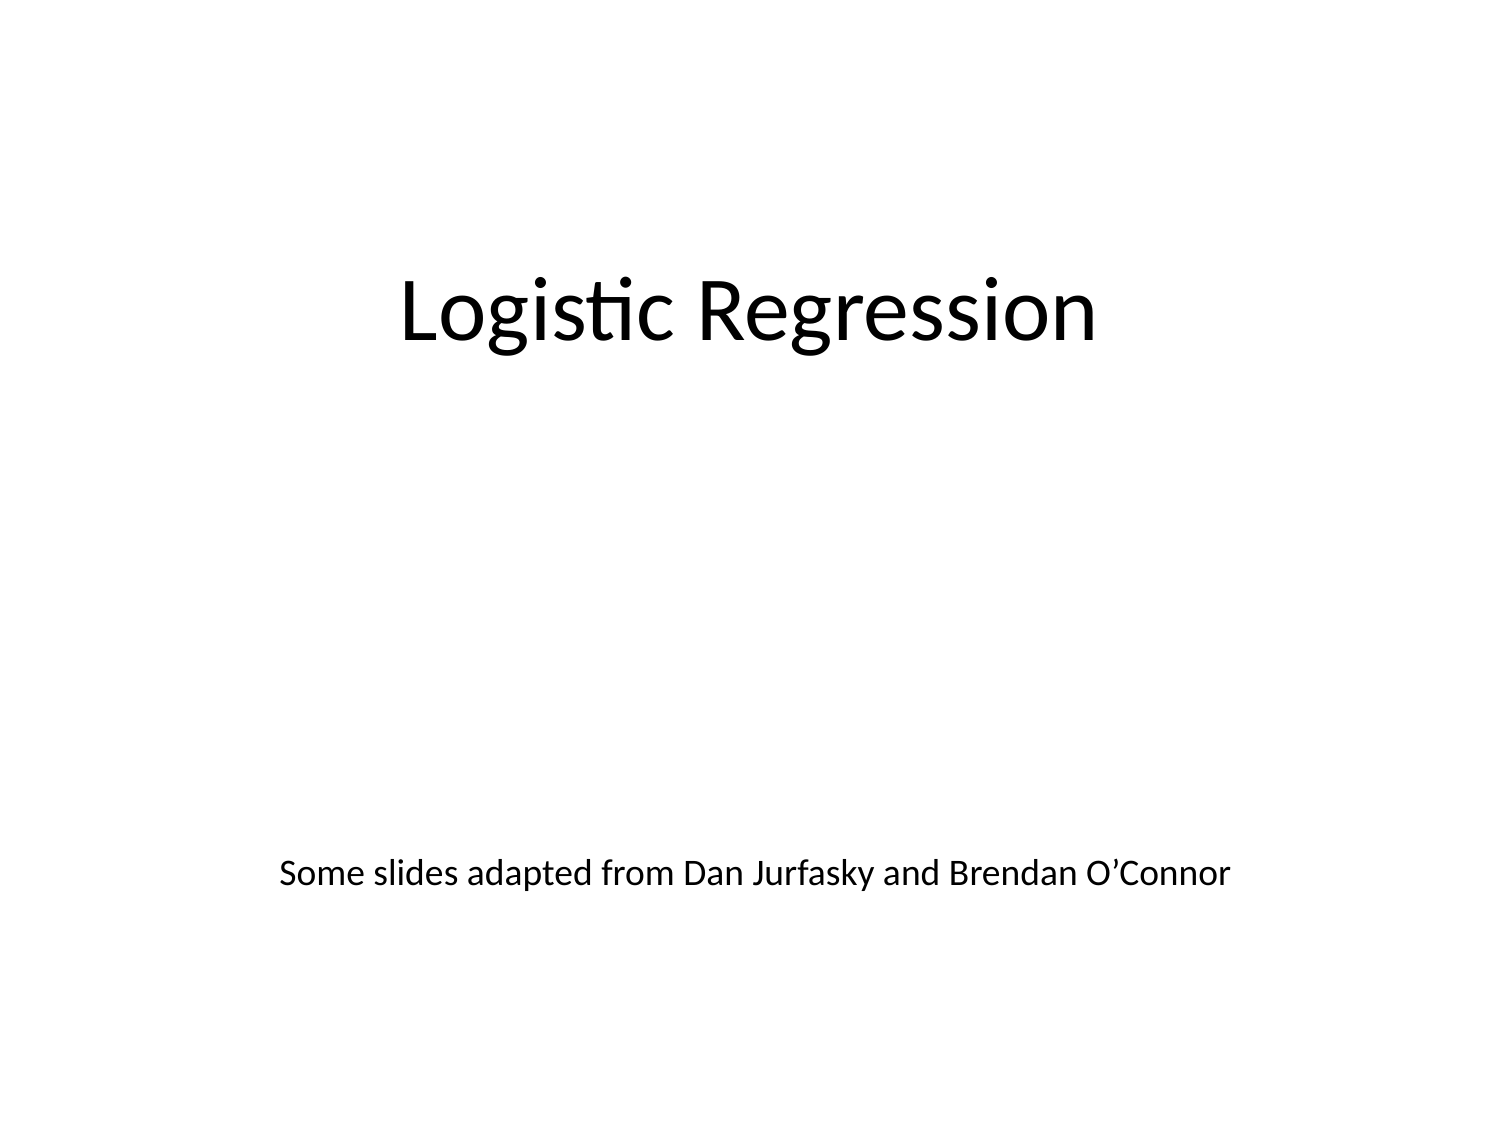

# Logistic Regression
Some slides adapted from Dan Jurfasky and Brendan O’Connor